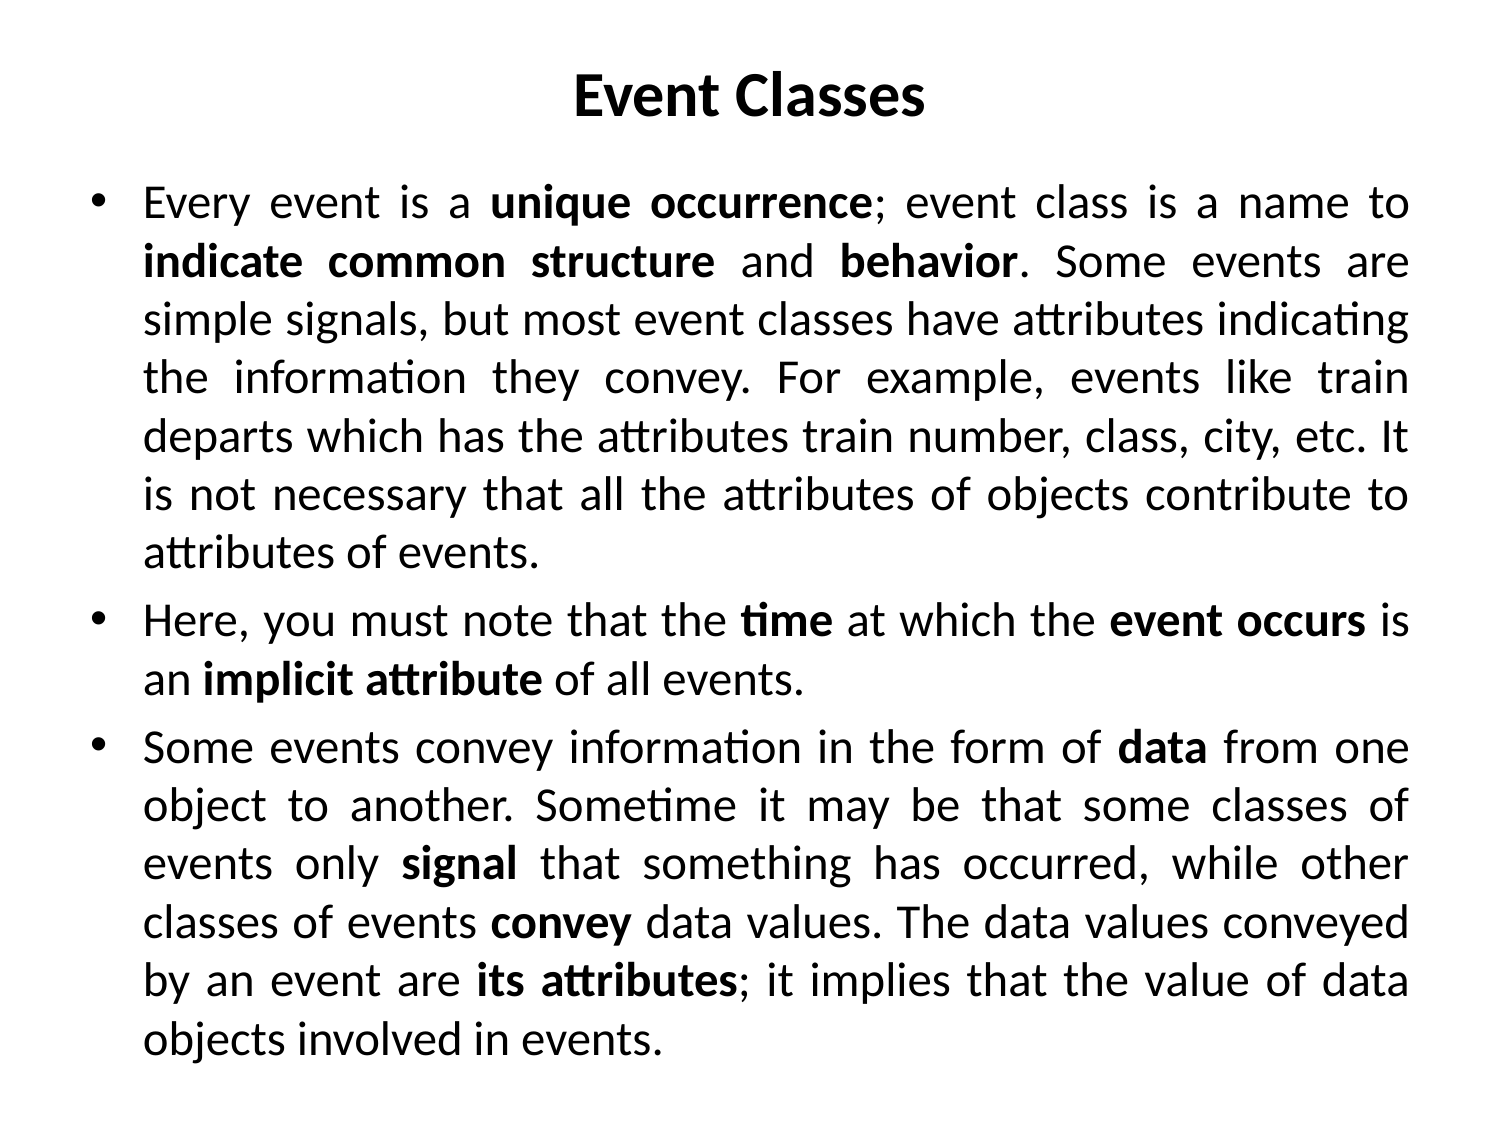

# Event Classes
Every event is a unique occurrence; event class is a name to indicate common structure and behavior. Some events are simple signals, but most event classes have attributes indicating the information they convey. For example, events like train departs which has the attributes train number, class, city, etc. It is not necessary that all the attributes of objects contribute to attributes of events.
Here, you must note that the time at which the event occurs is an implicit attribute of all events.
Some events convey information in the form of data from one object to another. Sometime it may be that some classes of events only signal that something has occurred, while other classes of events convey data values. The data values conveyed by an event are its attributes; it implies that the value of data objects involved in events.